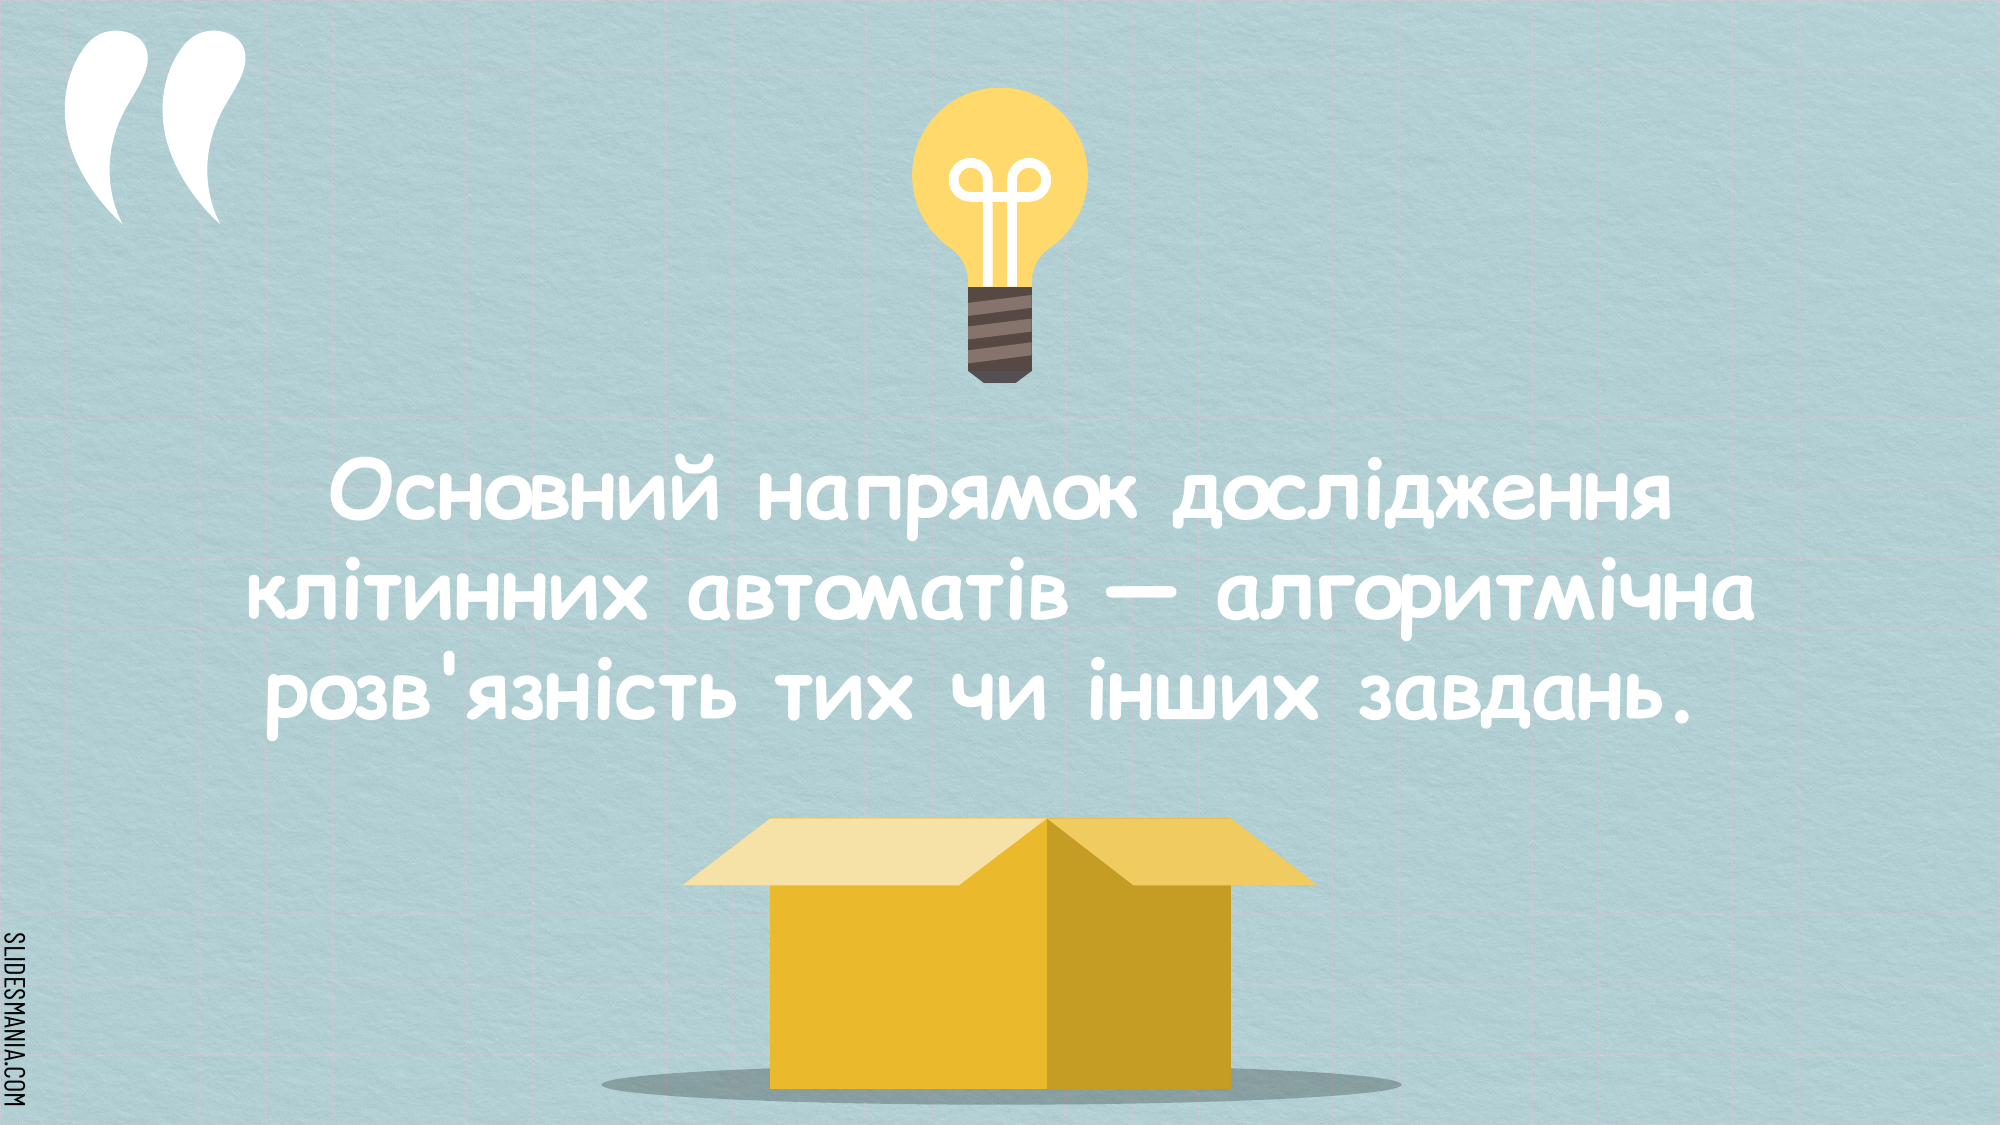

# Основний напрямок дослідження клітинних автоматів — алгоритмічна розв'язність тих чи інших завдань.